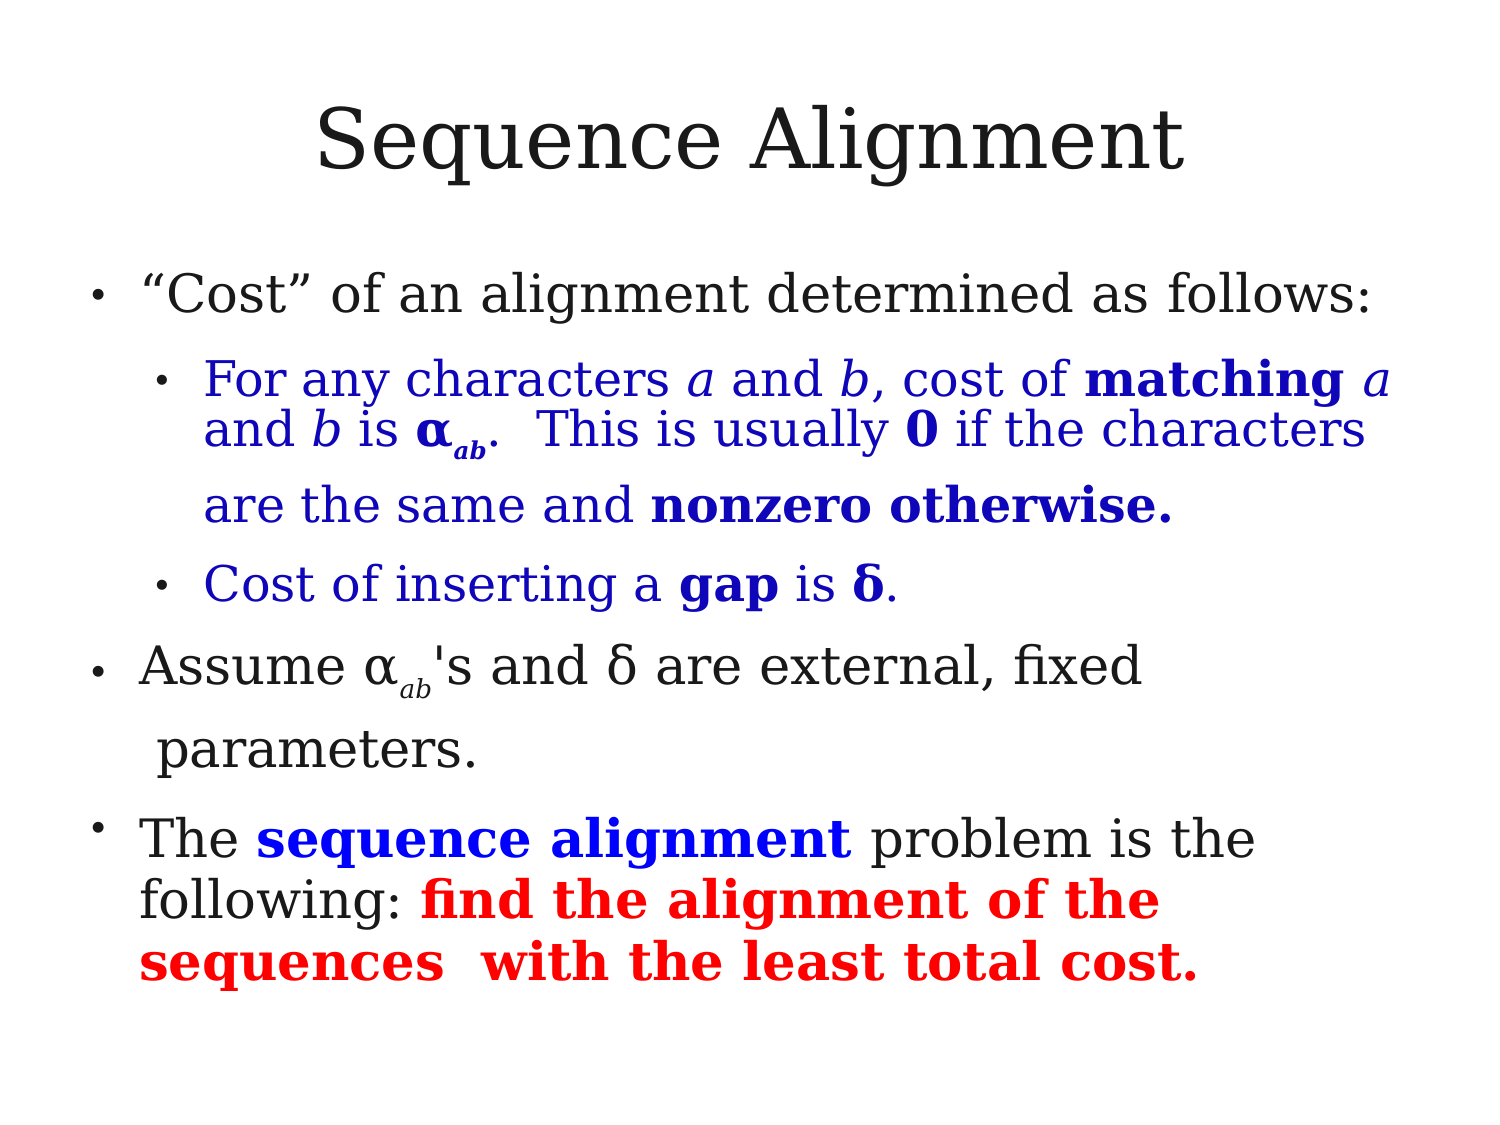

# Sequence Alignment
“Cost” of an alignment determined as follows:
●
For any characters a and b, cost of matching a
and b is αab.	This is usually 0 if the characters
are the same and nonzero otherwise.
Cost of inserting a gap is δ.
●
●
Assume αab's and δ are external, fixed  parameters.
The sequence alignment problem is the  following: find the alignment of the sequences  with the least total cost.
●
●